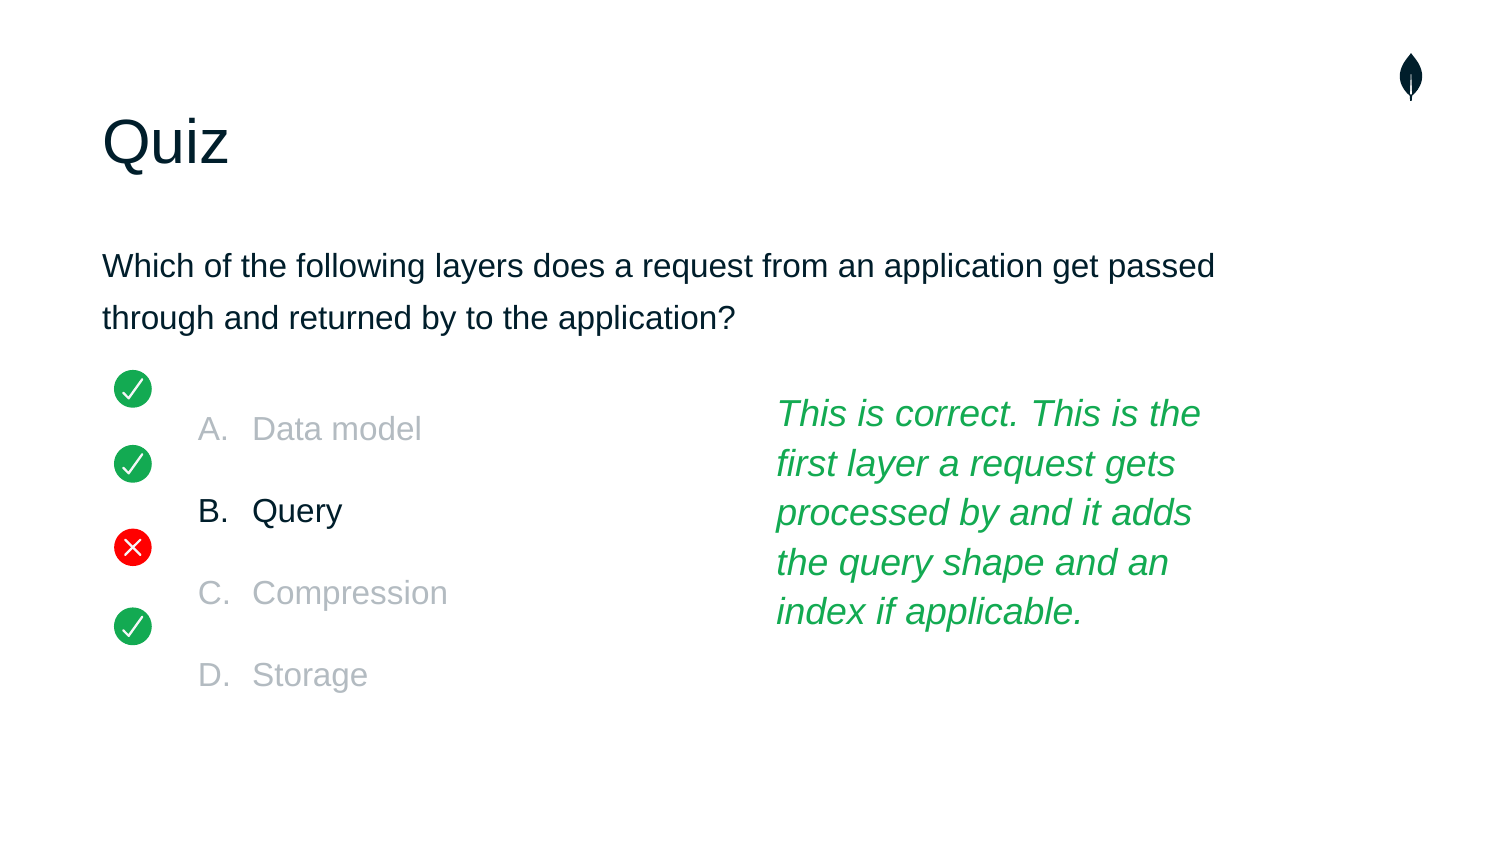

# Quiz
Which of the following layers does a request from an application get passed through and returned by to the application?
Data model
Query
Compression
Storage

This is correct. This is the first layer a request gets processed by and it adds the query shape and an index if applicable.